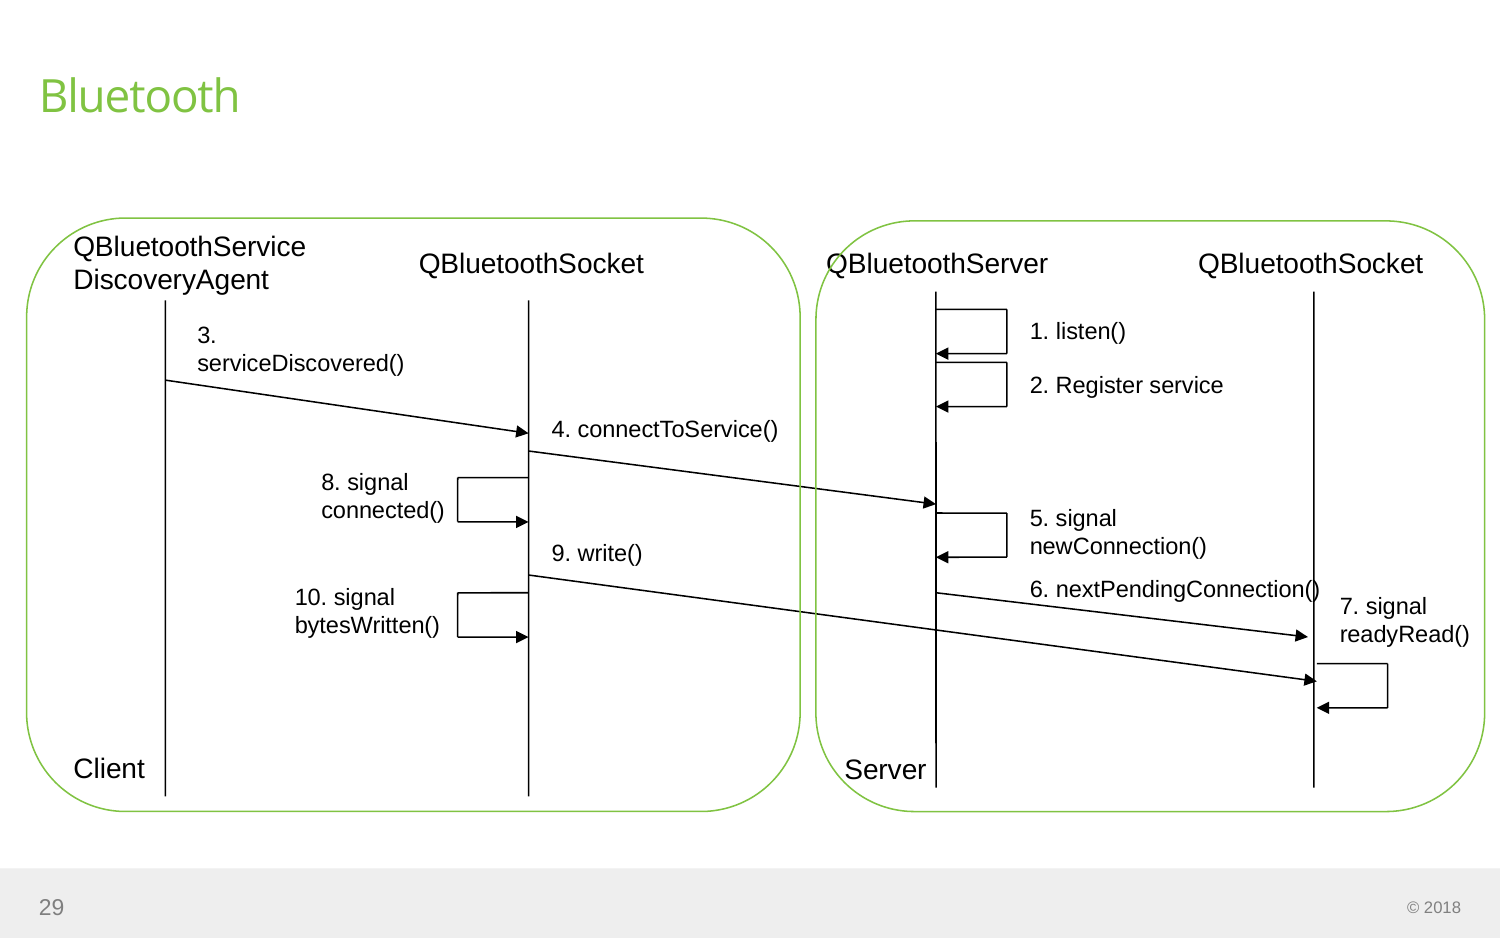

# Bluetooth

QBluetoothService DiscoveryAgent

QBluetoothSocket
QBluetoothServer
QBluetoothSocket

1. listen()

3. serviceDiscovered()
2. Register service

4. connectToService()

8. signal connected()

5. signal newConnection()

9. write()
6. nextPendingConnection()

10. signal bytesWritten()
7. signal readyRead()

Client
Server
29
© 2018